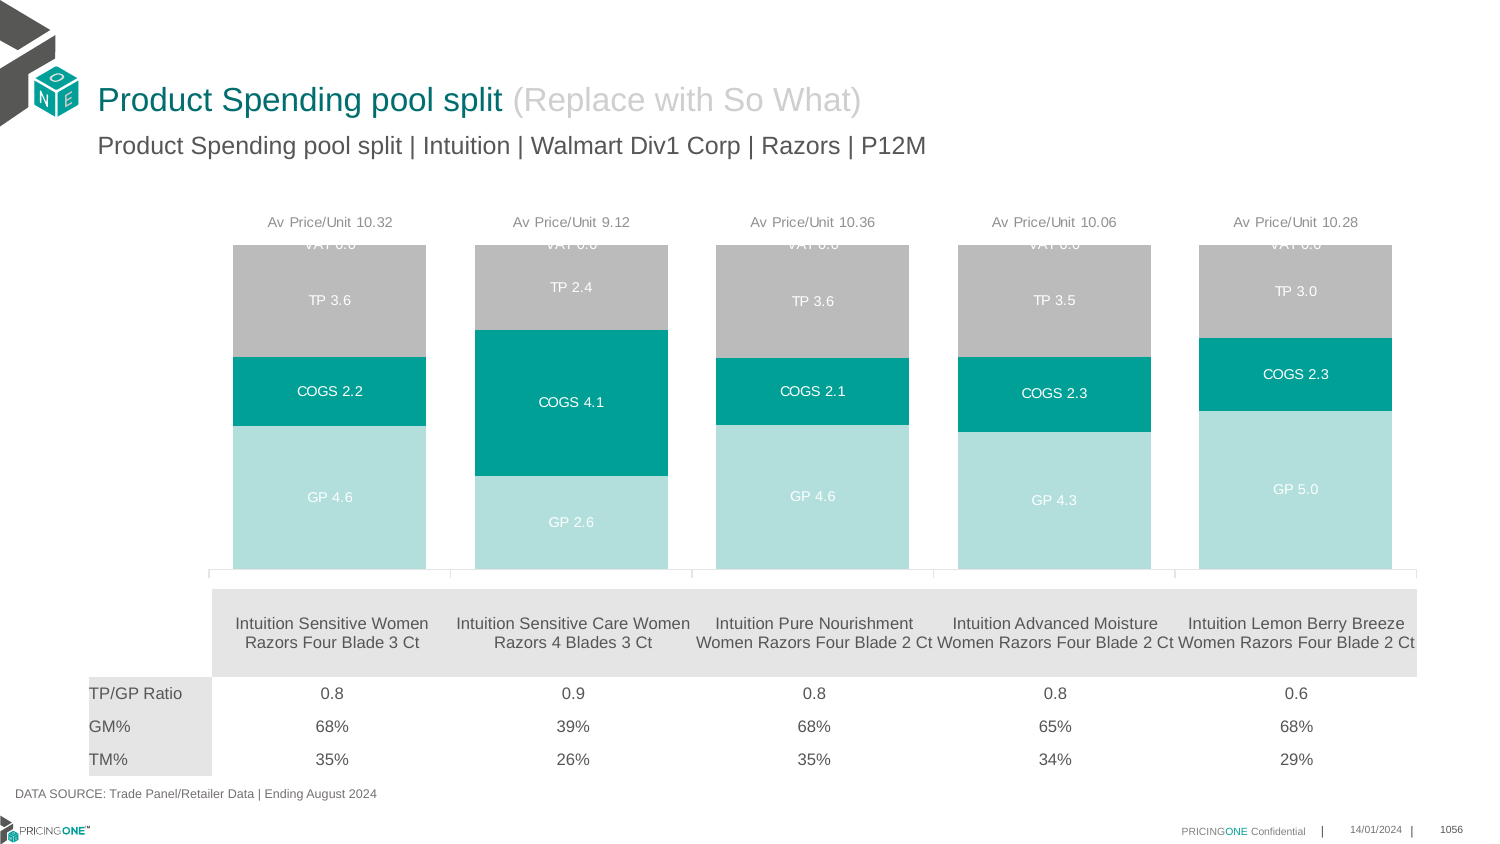

# Product Spending pool split (Replace with So What)
Product Spending pool split | Intuition | Walmart Div1 Corp | Razors | P12M

### Chart

| Category | GP | COGS | TP | VAT |
|---|---|---|---|---|
| Av Price/Unit 10.32 | 4.563597880088437 | 2.182793627259722 | 3.5736460658082976 | 0.0 |
| Av Price/Unit 9.12 | 2.6237000000000004 | 4.1382 | 2.3968261574657594 | 0.0 |
| Av Price/Unit 10.36 | 4.603504445486518 | 2.1430777397420866 | 3.6087284830011717 | 0.0 |
| Av Price/Unit 10.06 | 4.262900000000001 | 2.3324999999999996 | 3.466254948620877 | 0.0 |
| Av Price/Unit 10.28 | 5.015734315948602 | 2.3110388510959936 | 2.9574294028722603 | 0.0 |
|  | Intuition Sensitive Women Razors Four Blade 3 Ct | Intuition Sensitive Care Women Razors 4 Blades 3 Ct | Intuition Pure Nourishment Women Razors Four Blade 2 Ct | Intuition Advanced Moisture Women Razors Four Blade 2 Ct | Intuition Lemon Berry Breeze Women Razors Four Blade 2 Ct |
| --- | --- | --- | --- | --- | --- |
| TP/GP Ratio | 0.8 | 0.9 | 0.8 | 0.8 | 0.6 |
| GM% | 68% | 39% | 68% | 65% | 68% |
| TM% | 35% | 26% | 35% | 34% | 29% |
DATA SOURCE: Trade Panel/Retailer Data | Ending August 2024

14/01/2024
1056